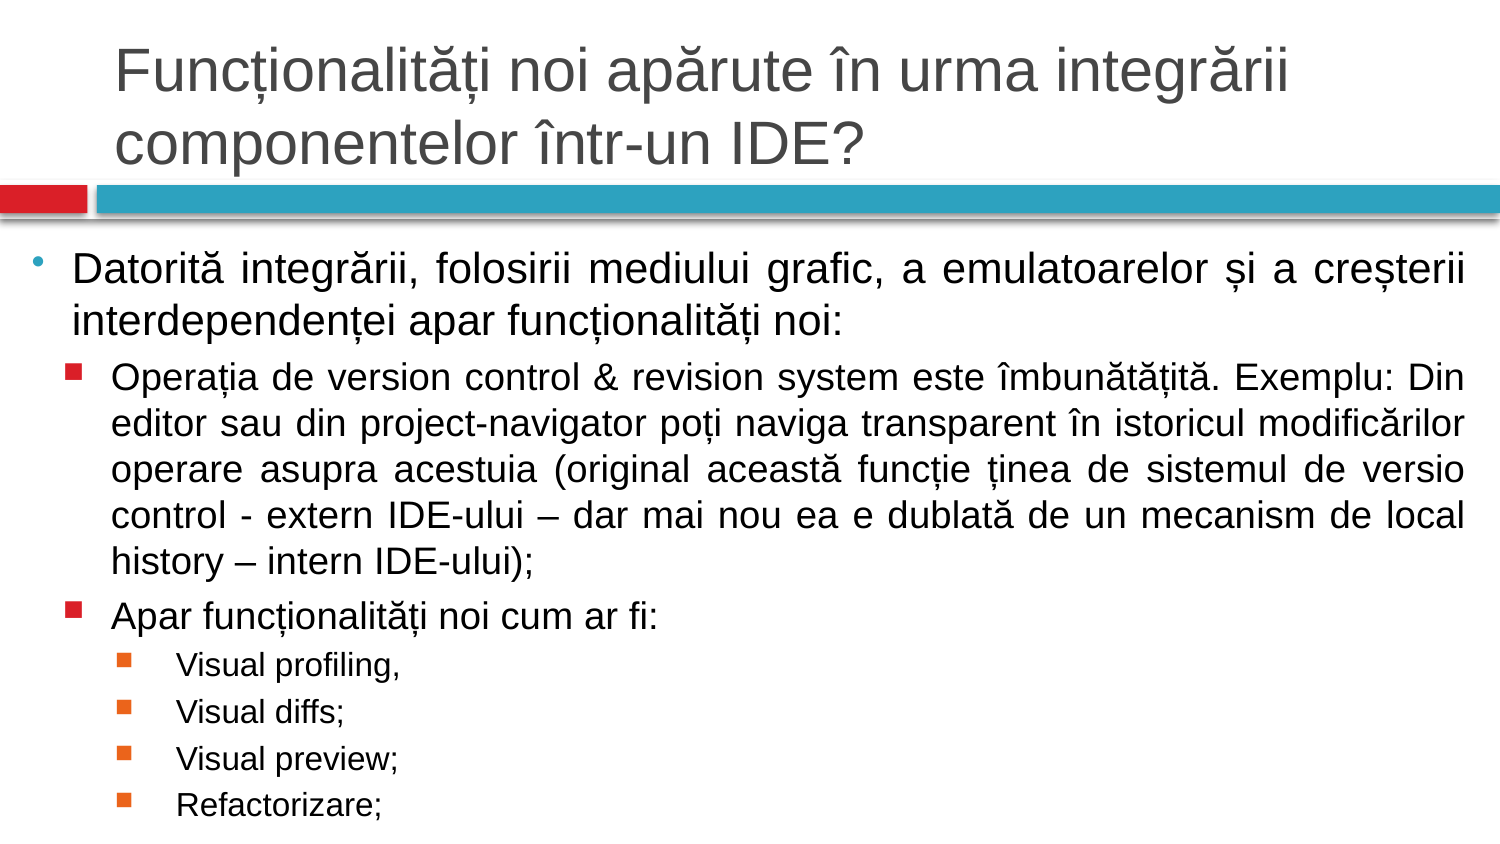

# Funcționalități noi apărute în urma integrării componentelor într-un IDE?
Datorită integrării, folosirii mediului grafic, a emulatoarelor și a creșterii interdependenței apar funcționalități noi:
Operația de version control & revision system este îmbunătățită. Exemplu: Din editor sau din project-navigator poți naviga transparent în istoricul modificărilor operare asupra acestuia (original această funcție ținea de sistemul de versio control - extern IDE-ului – dar mai nou ea e dublată de un mecanism de local history – intern IDE-ului);
Apar funcționalități noi cum ar fi:
Visual profiling,
Visual diffs;
Visual preview;
Refactorizare;